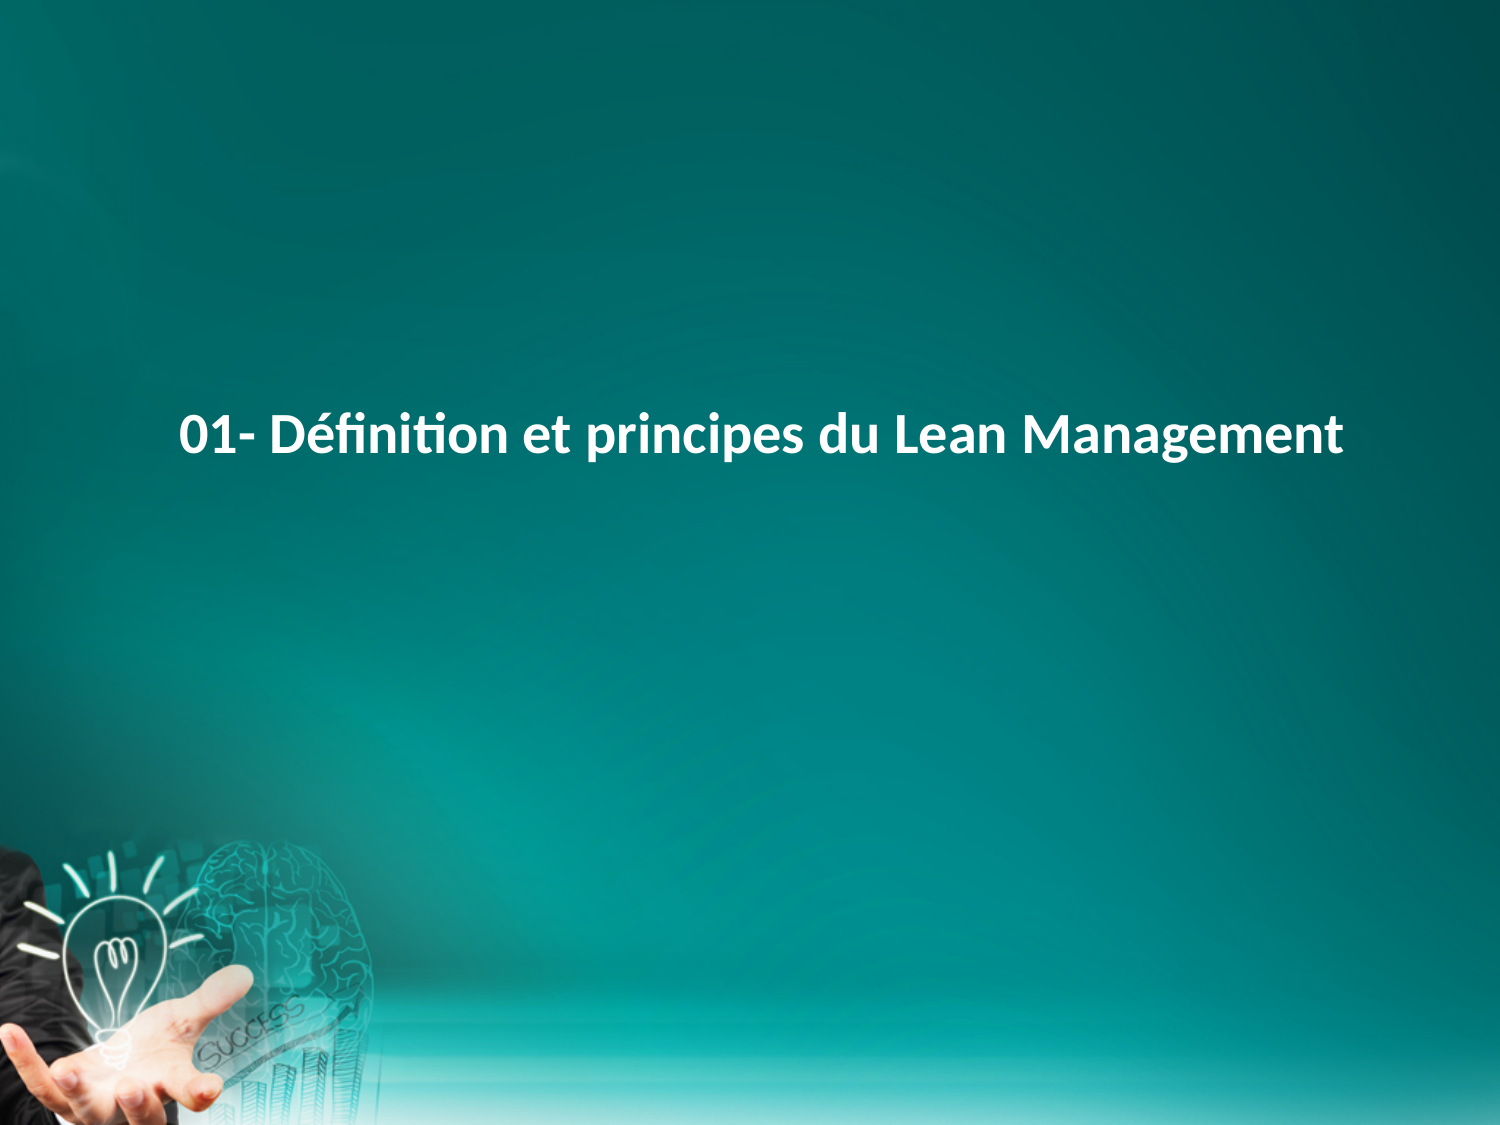

01- Définition et principes du Lean Management